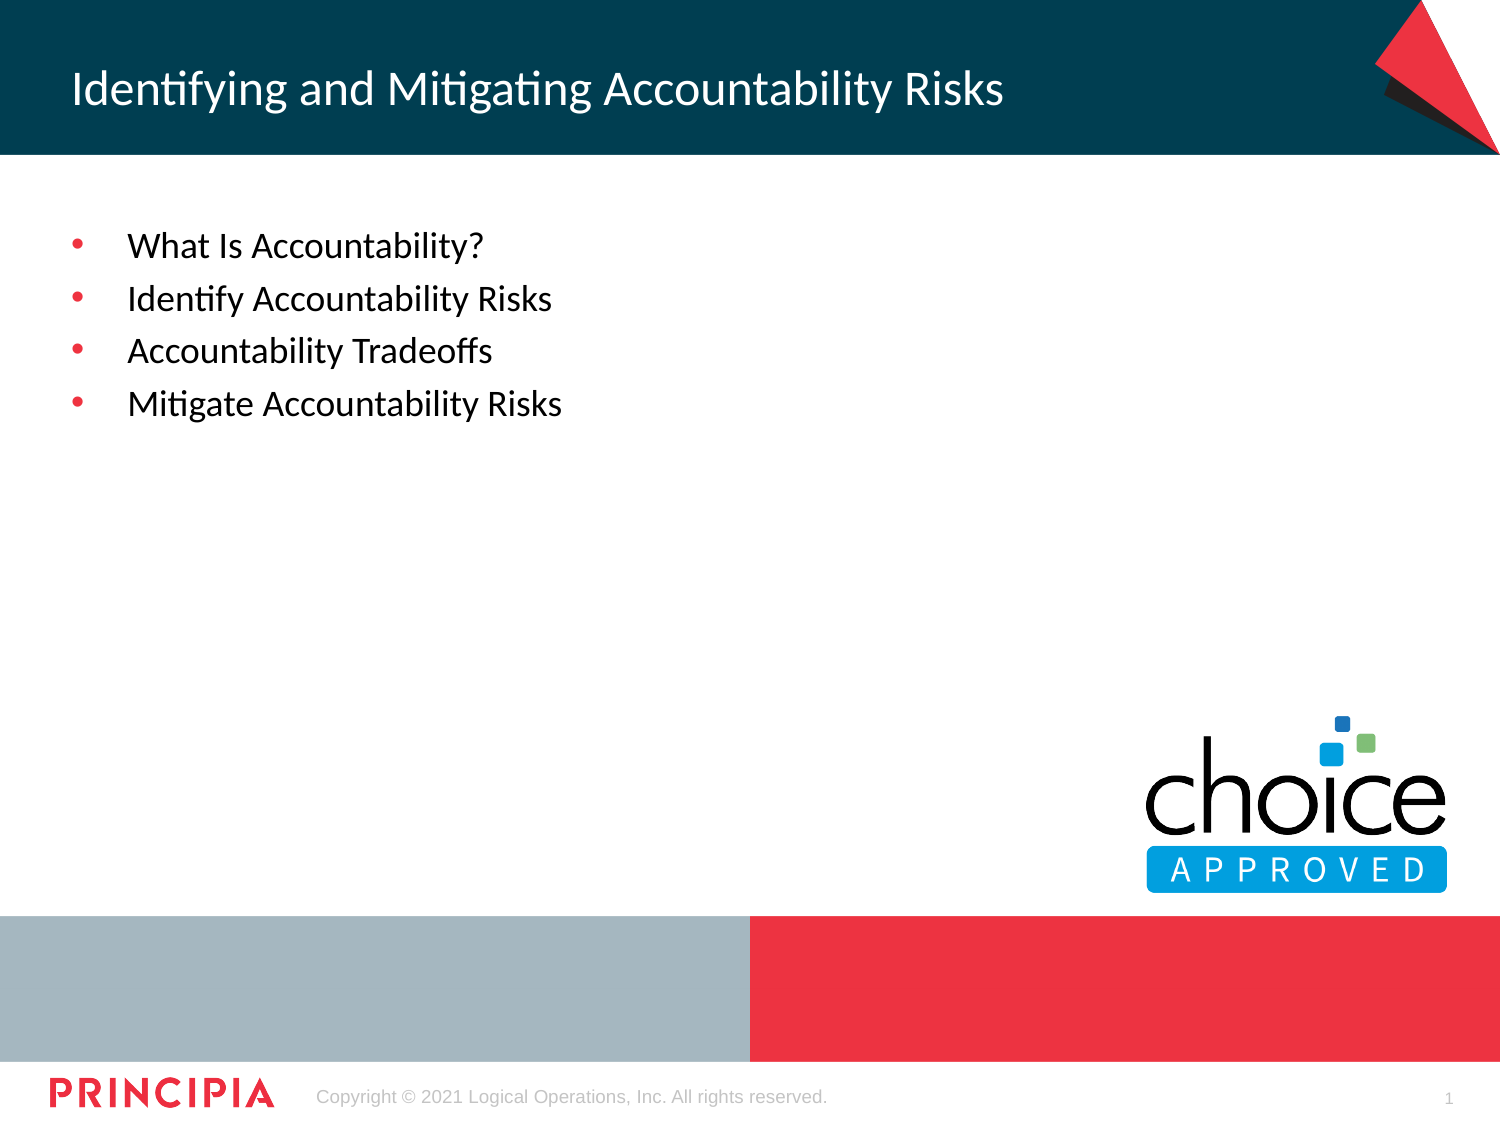

# Identifying and Mitigating Accountability Risks
What Is Accountability?
Identify Accountability Risks
Accountability Tradeoffs
Mitigate Accountability Risks
1